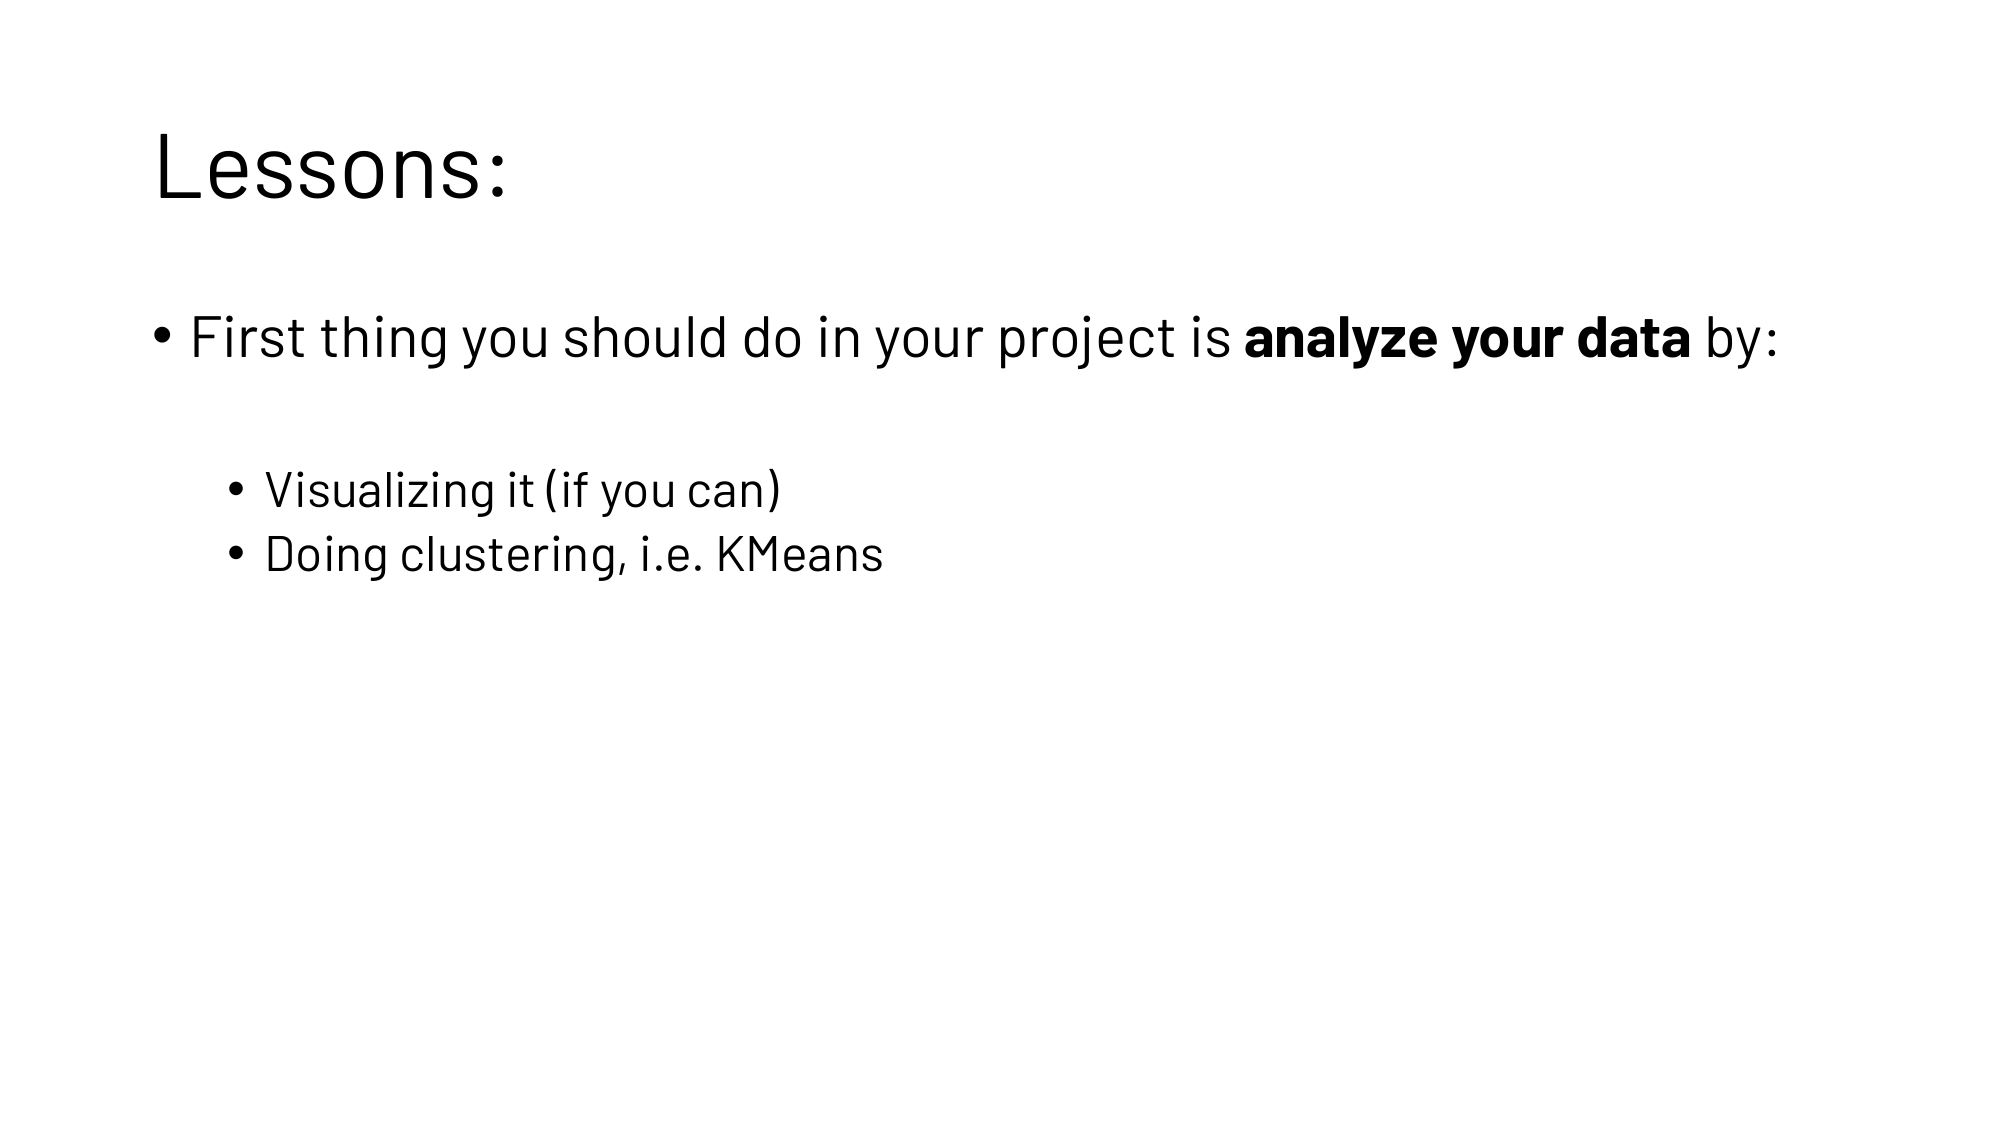

# Lessons:
First thing you should do in your project is analyze your data by:

Visualizing it (if you can)
Doing clustering, i.e. KMeans